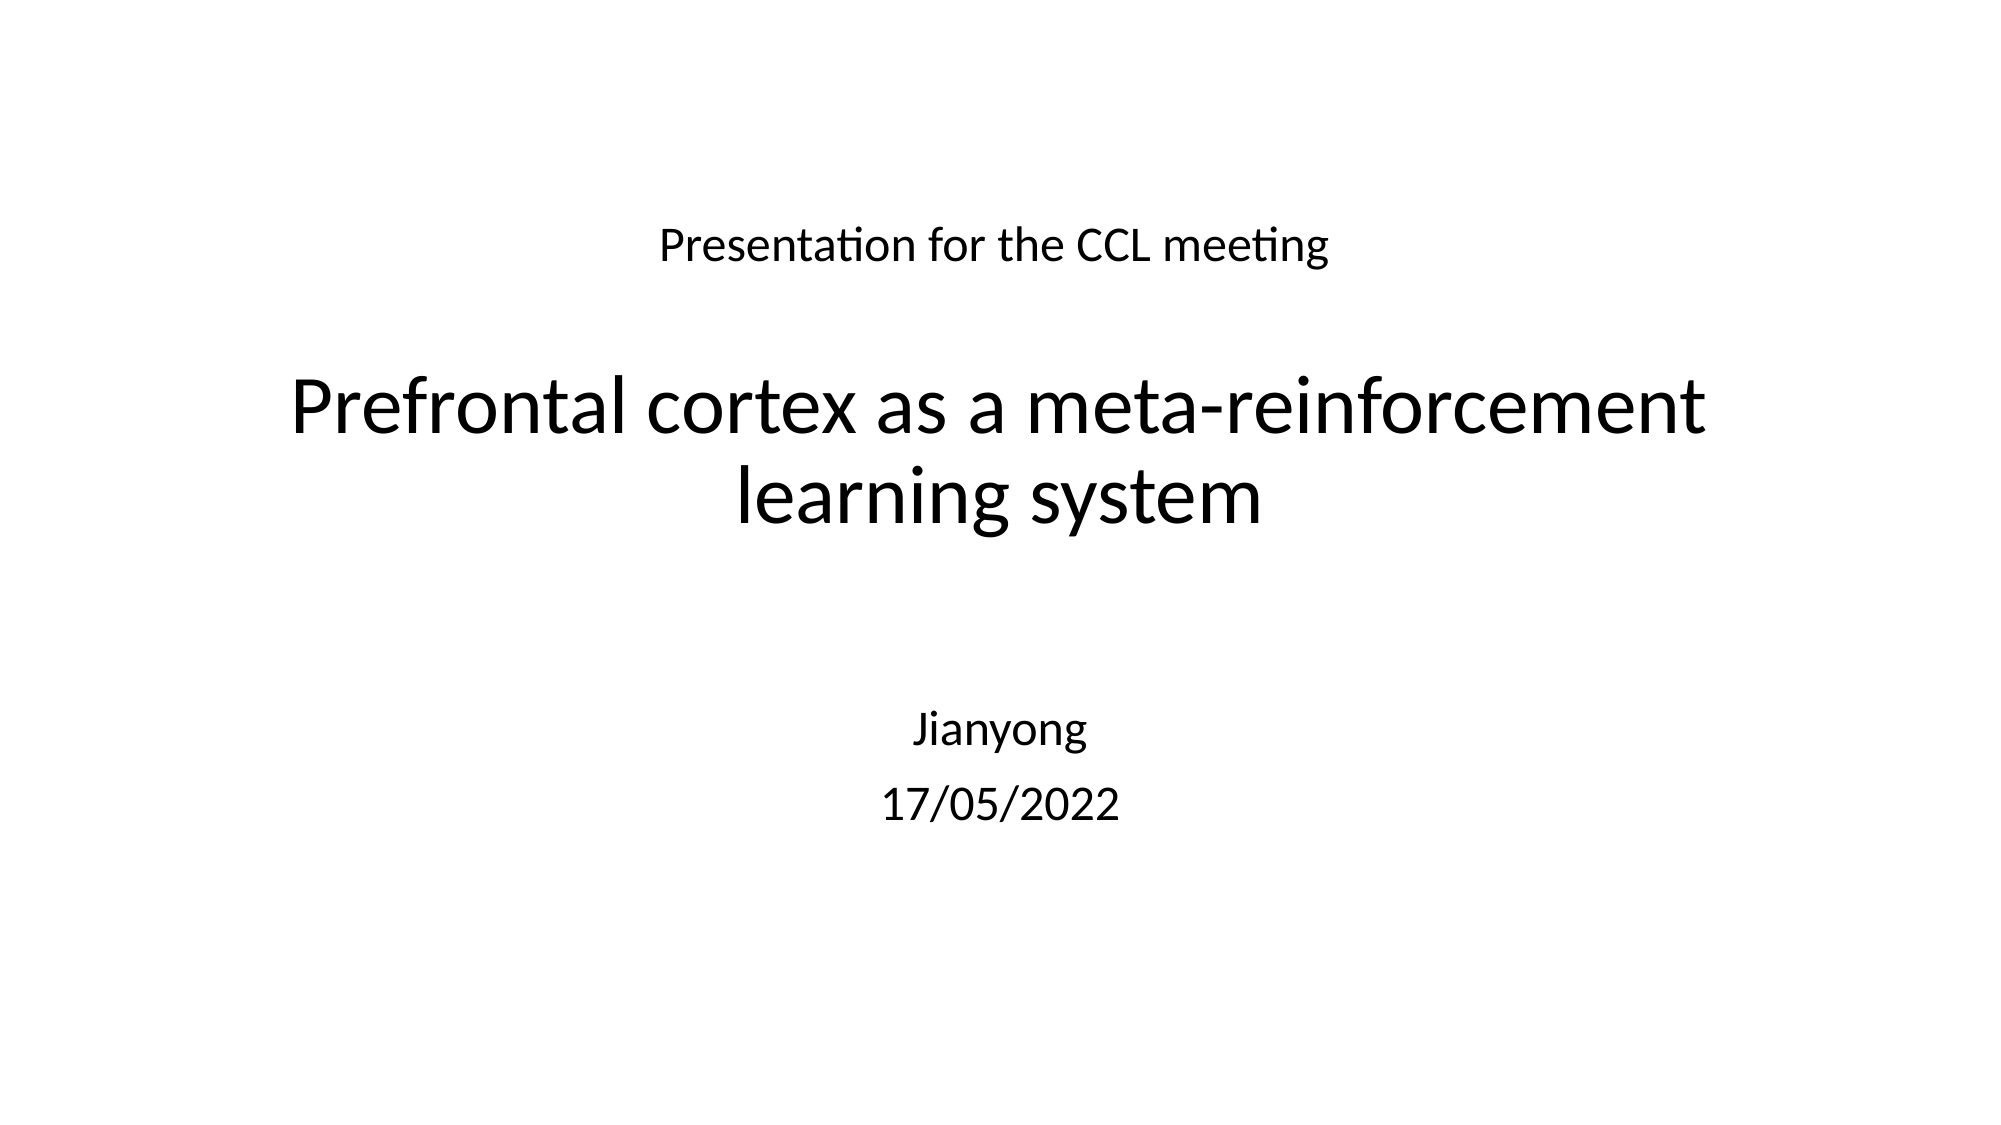

# Presentation for the CCL meeting Prefrontal cortex as a meta-reinforcement learning system

Jianyong
17/05/2022